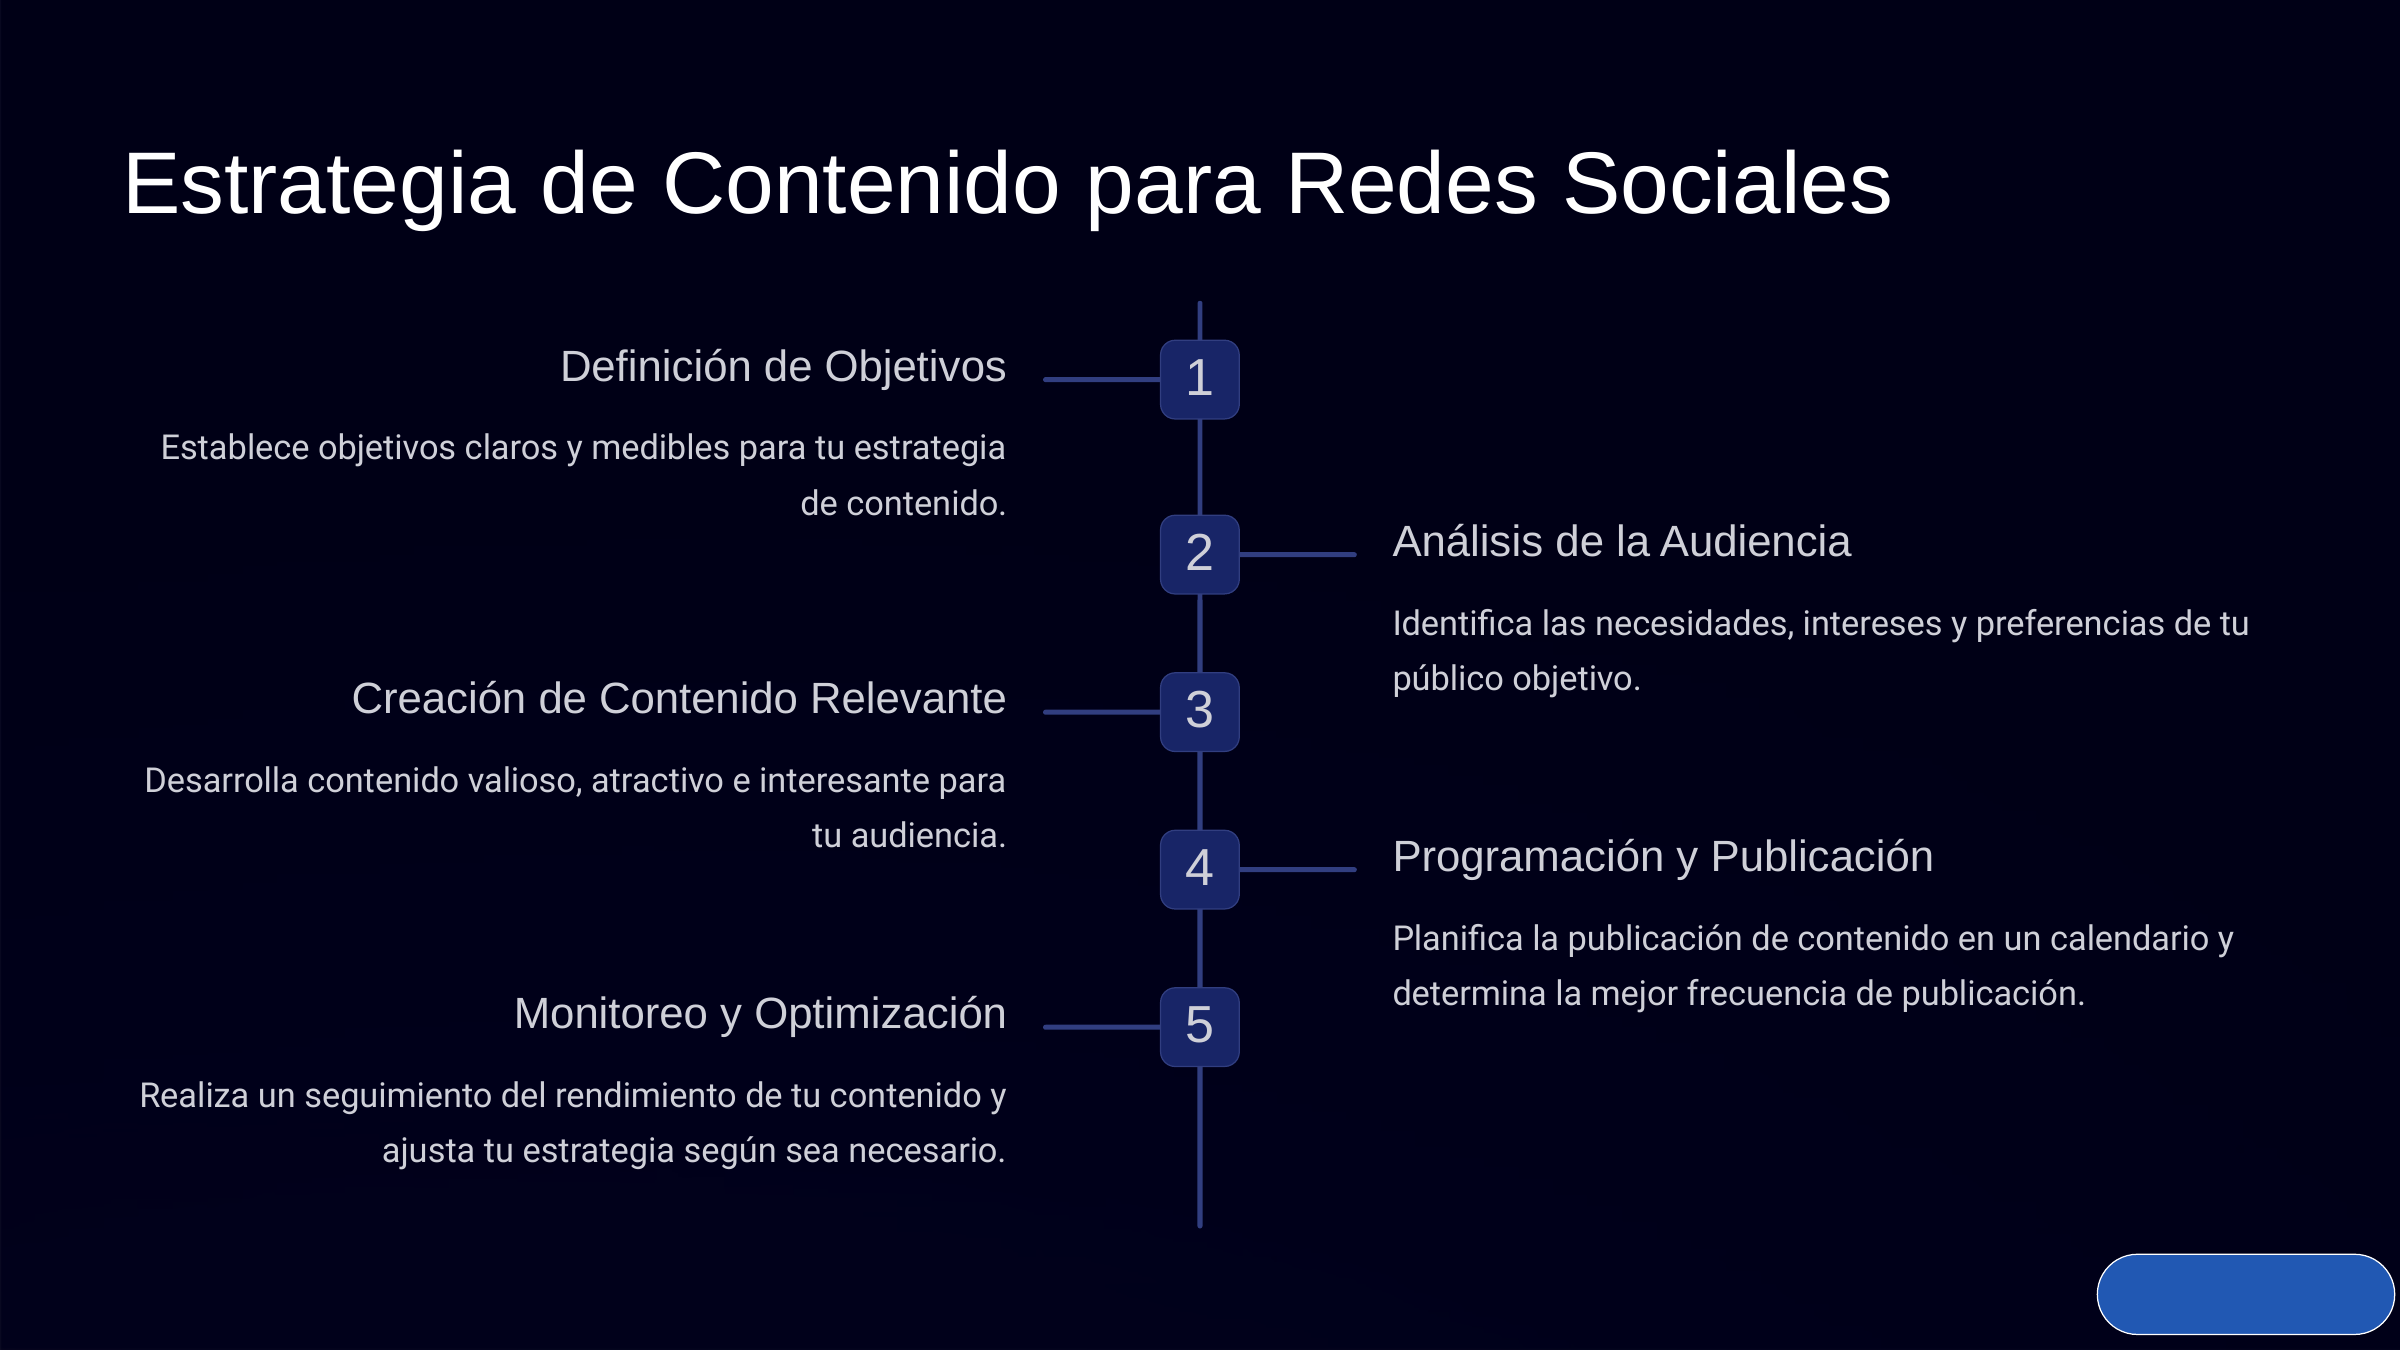

Estrategia de Contenido para Redes Sociales

Definición de Objetivos

1

Establece objetivos claros y medibles para tu estrategia de contenido.
Análisis de la Audiencia

2

Identifica las necesidades, intereses y preferencias de tu público objetivo.
Creación de Contenido Relevante

3

Desarrolla contenido valioso, atractivo e interesante para tu audiencia.
Programación y Publicación

4

Planifica la publicación de contenido en un calendario y determina la mejor frecuencia de publicación.
Monitoreo y Optimización

5

Realiza un seguimiento del rendimiento de tu contenido y ajusta tu estrategia según sea necesario.